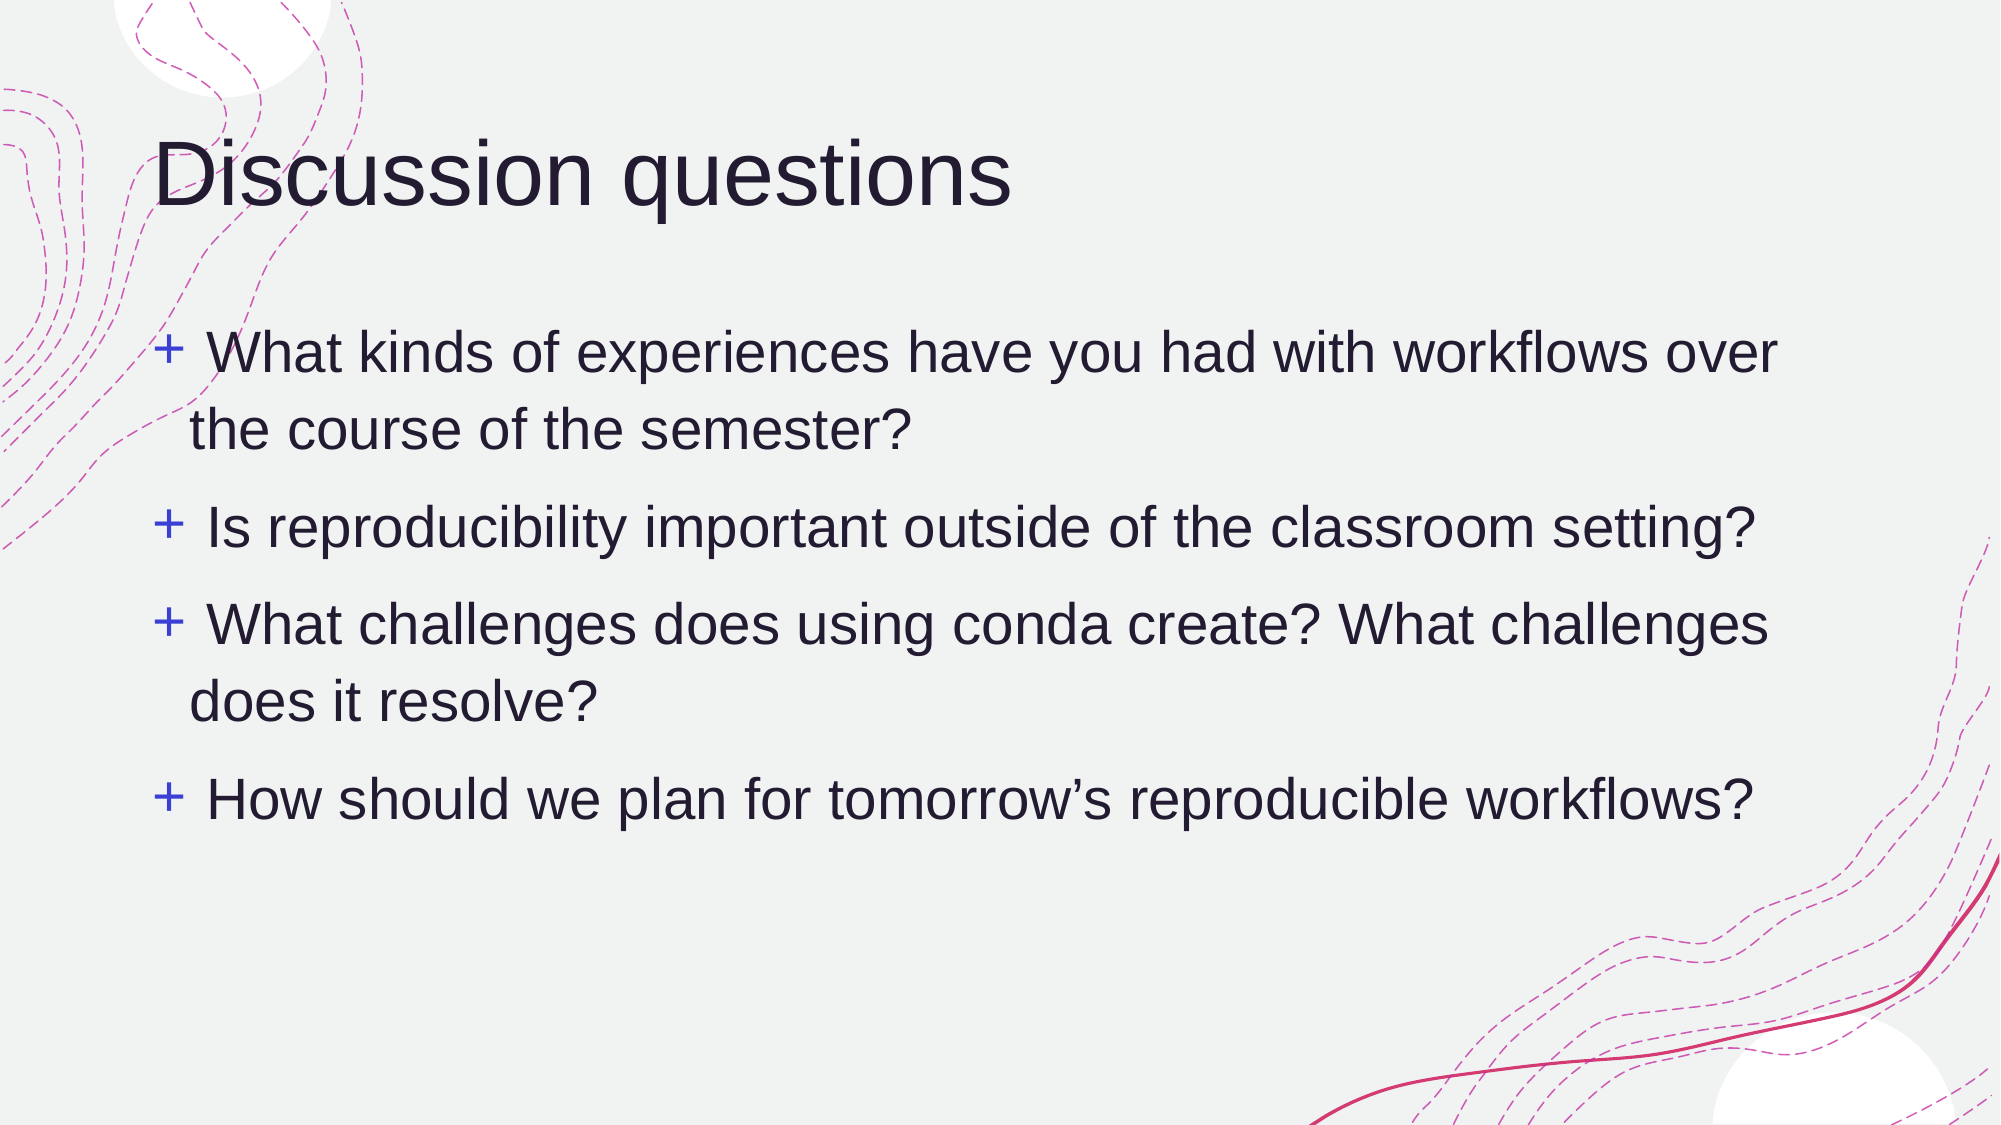

# Discussion questions
 What kinds of experiences have you had with workflows over the course of the semester?
 Is reproducibility important outside of the classroom setting?
 What challenges does using conda create? What challenges does it resolve?
 How should we plan for tomorrow’s reproducible workflows?